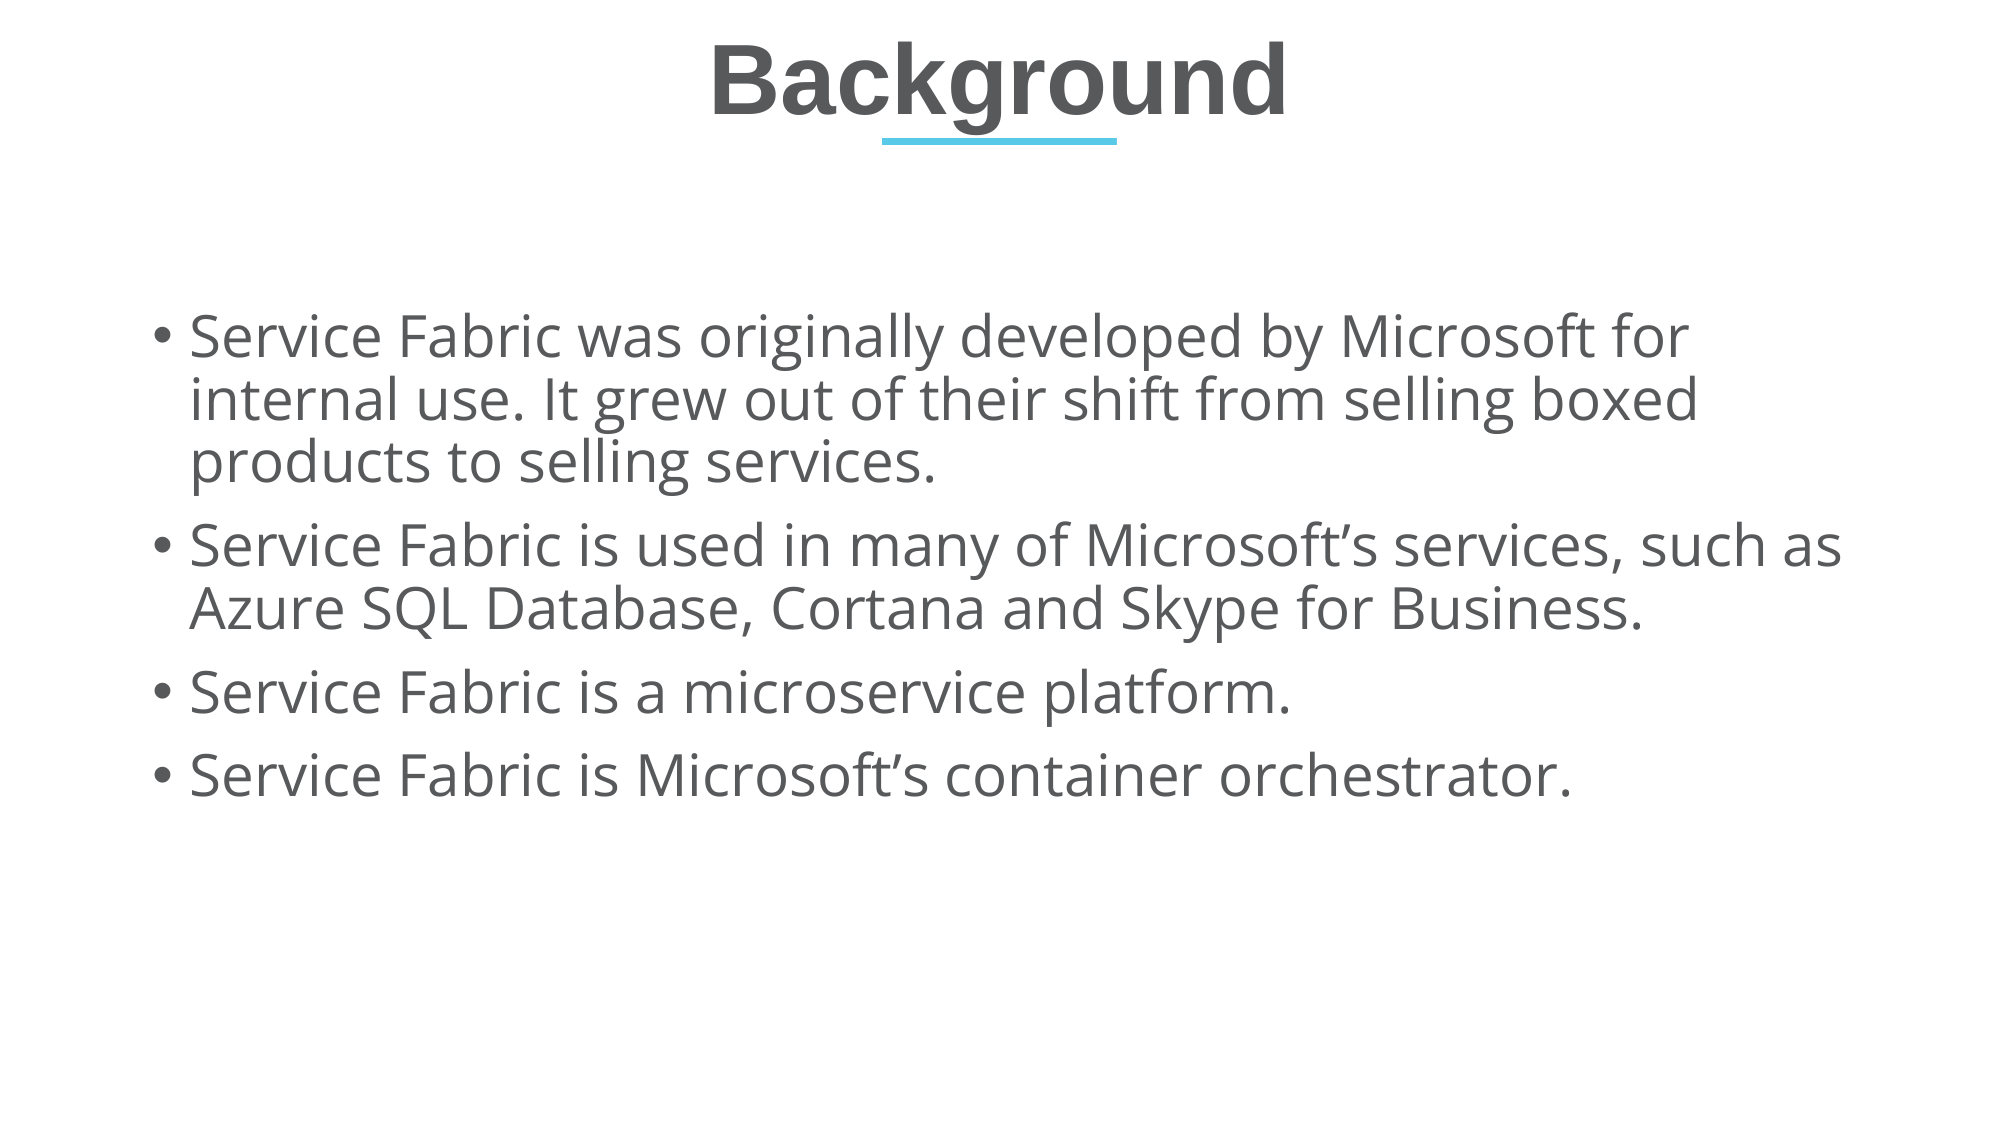

# Background

Service Fabric was originally developed by Microsoft for internal use. It grew out of their shift from selling boxed products to selling services.
Service Fabric is used in many of Microsoft’s services, such as Azure SQL Database, Cortana and Skype for Business.
Service Fabric is a microservice platform.
Service Fabric is Microsoft’s container orchestrator.